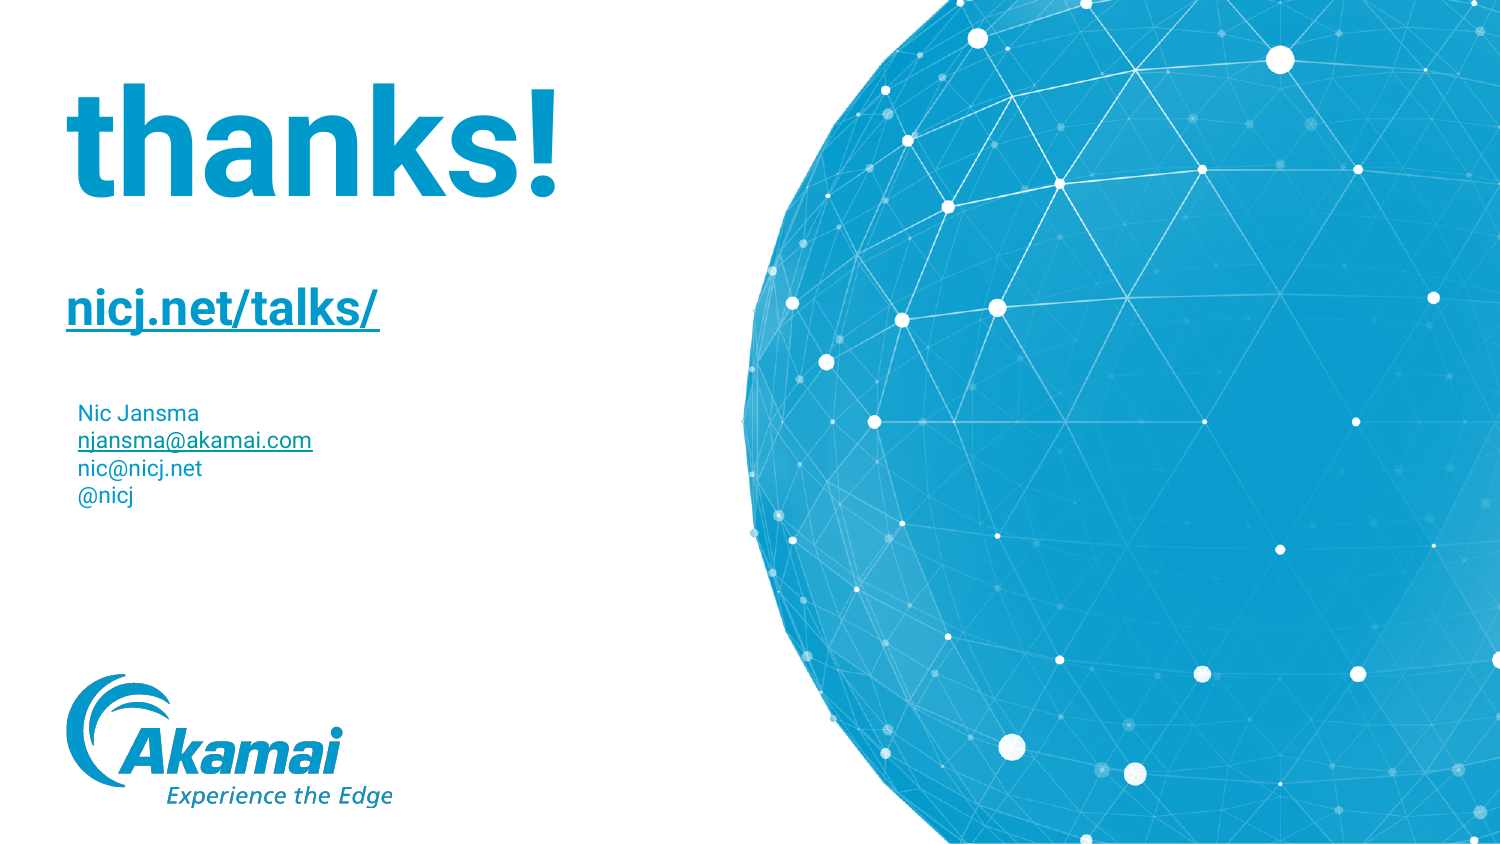

# thanks!

nicj.net/talks/
Nic Jansma
njansma@akamai.com
nic@nicj.net
@nicj